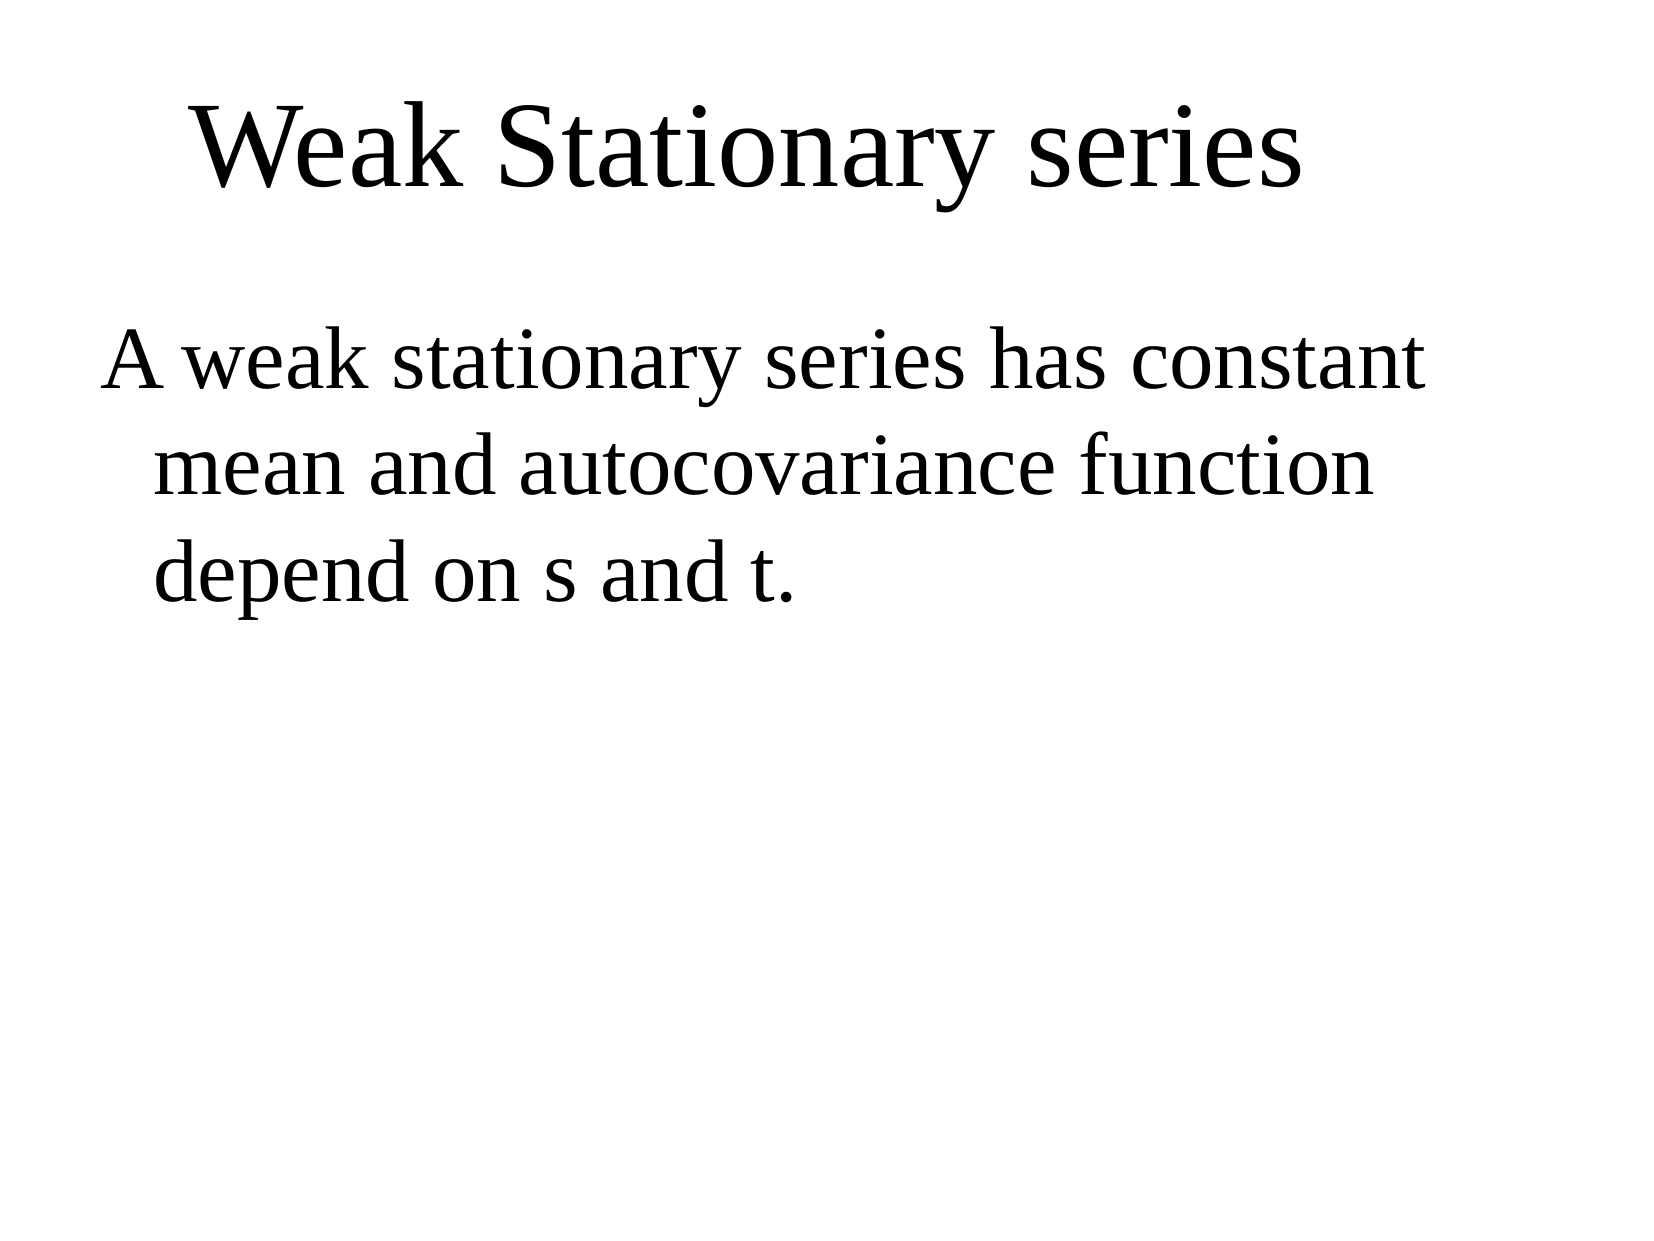

Weak Stationary series
A weak stationary series has constant mean and autocovariance function depend on s and t.